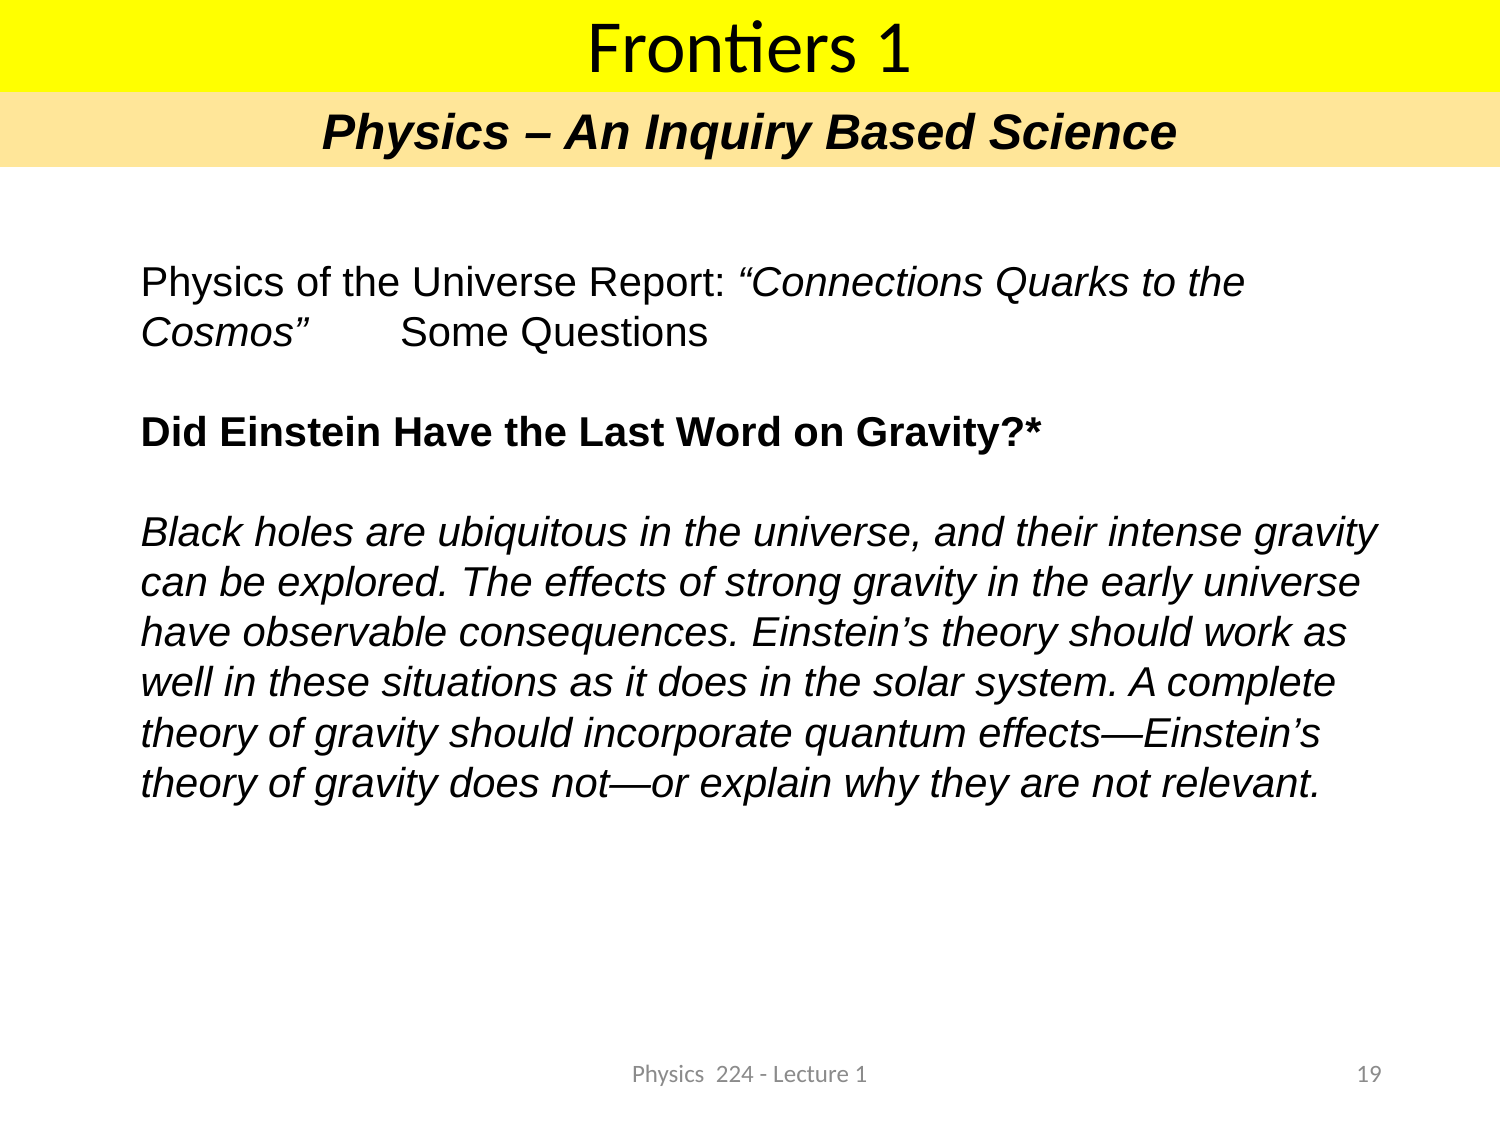

Frontiers 1
Physics – An Inquiry Based Science
Physics of the Universe Report: “Connections Quarks to the Cosmos”        Some Questions

Did Einstein Have the Last Word on Gravity?*

Black holes are ubiquitous in the universe, and their intense gravity
can be explored. The effects of strong gravity in the early universe
have observable consequences. Einstein’s theory should work as well in these situations as it does in the solar system. A complete theory of gravity should incorporate quantum effects—Einstein’s theory of gravity does not—or explain why they are not relevant.

Physics  224 - Lecture 1
19